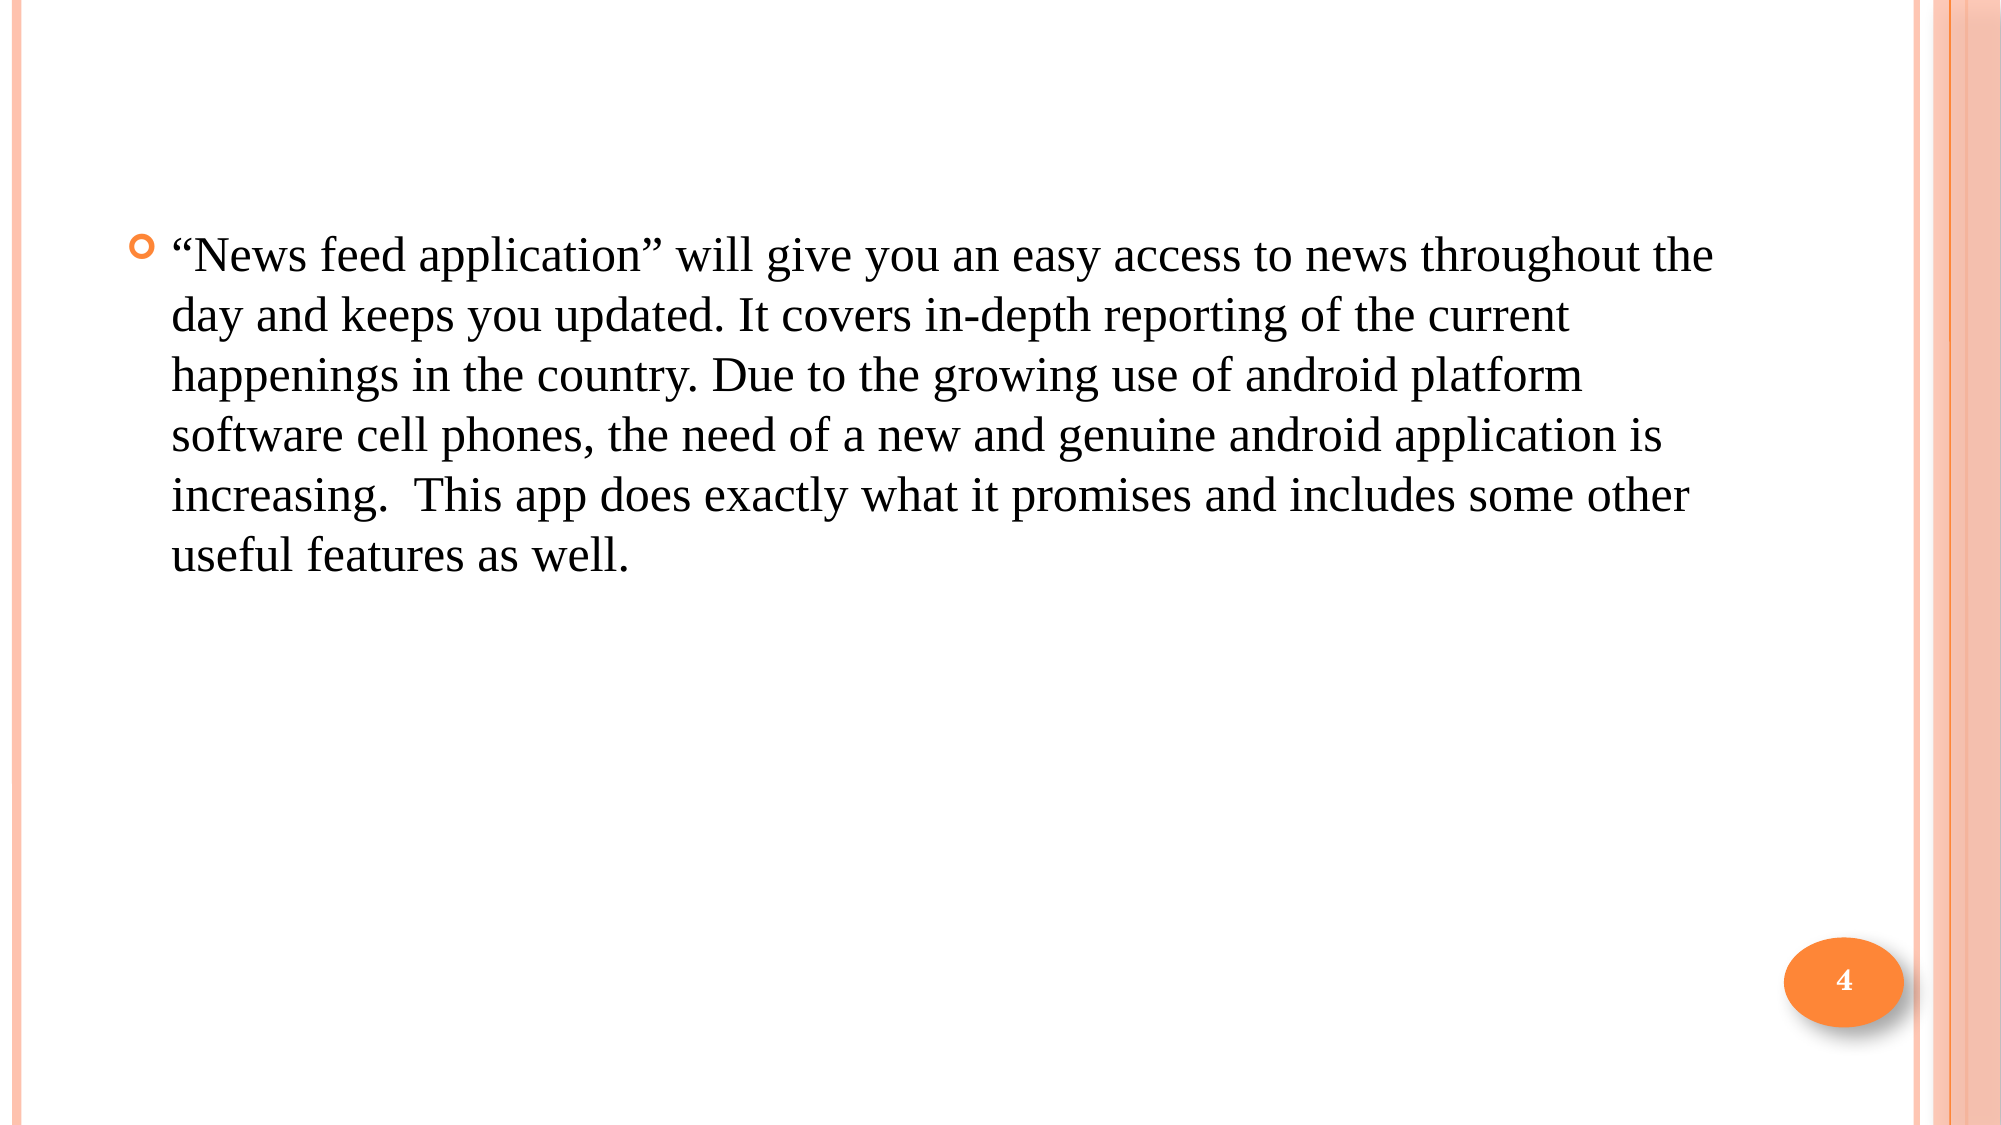

“News feed application” will give you an easy access to news throughout the day and keeps you updated. It covers in-depth reporting of the current happenings in the country. Due to the growing use of android platform software cell phones, the need of a new and genuine android application is increasing.  This app does exactly what it promises and includes some other useful features as well.

4